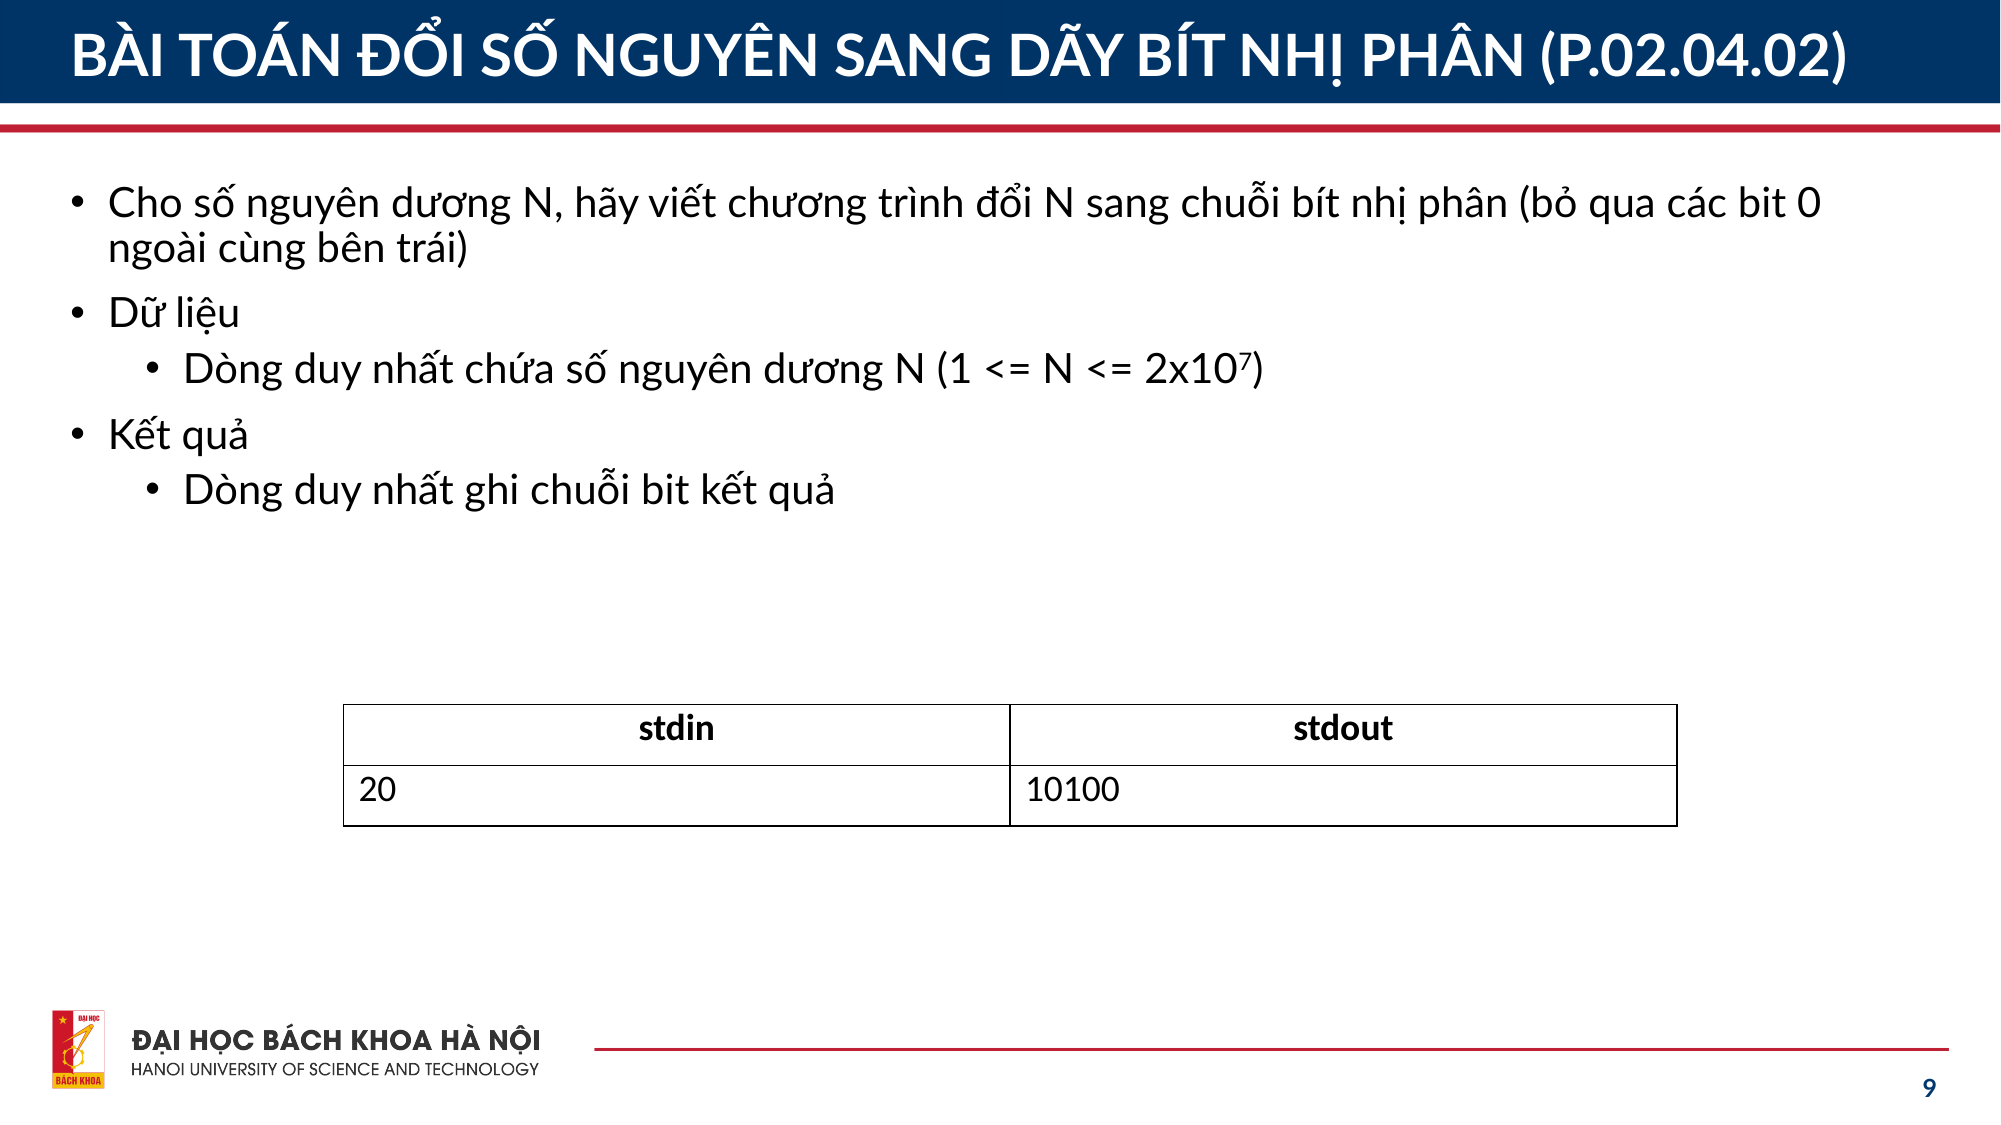

# BÀI TOÁN ĐỔI SỐ NGUYÊN SANG DÃY BÍT NHỊ PHÂN (P.02.04.02)
Cho số nguyên dương N, hãy viết chương trình đổi N sang chuỗi bít nhị phân (bỏ qua các bit 0 ngoài cùng bên trái)
Dữ liệu
Dòng duy nhất chứa số nguyên dương N (1 <= N <= 2x107)
Kết quả
Dòng duy nhất ghi chuỗi bit kết quả

| stdin | stdout |
| --- | --- |
| 20 | 10100 |
9